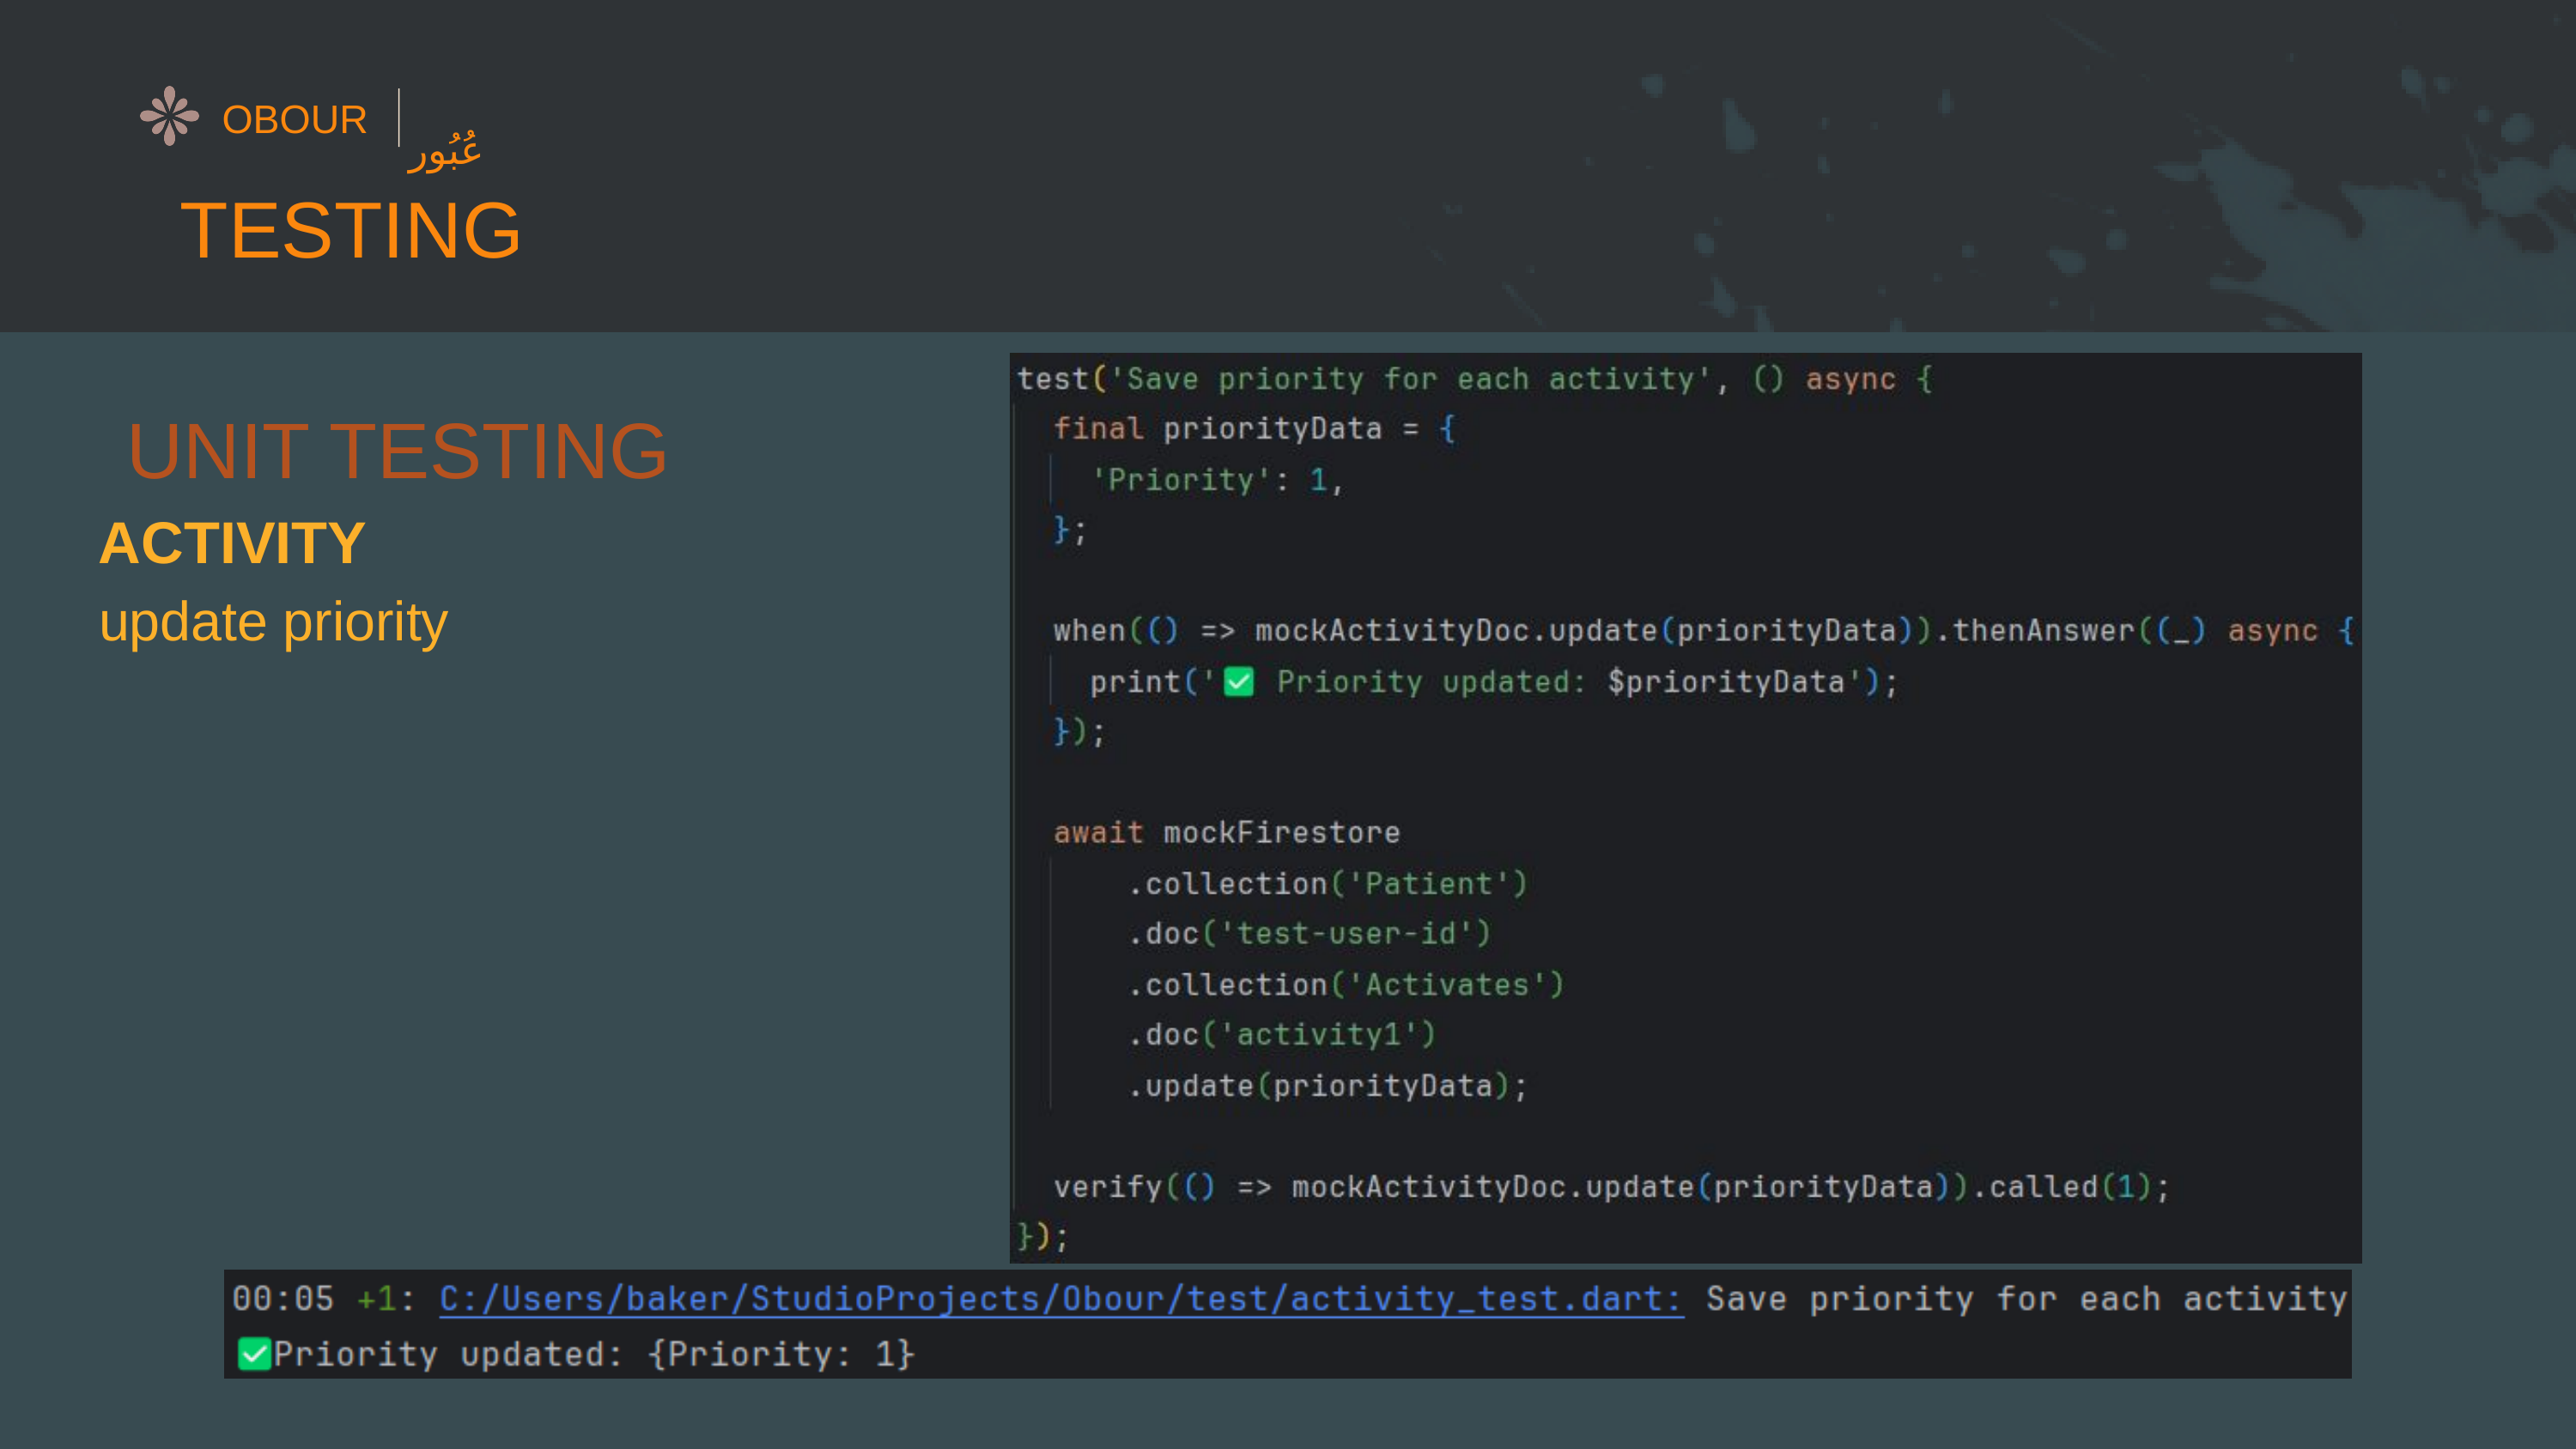

عُبُور

OBOUR

TESTING

UNIT TESTING
ACTIVITY
update priority